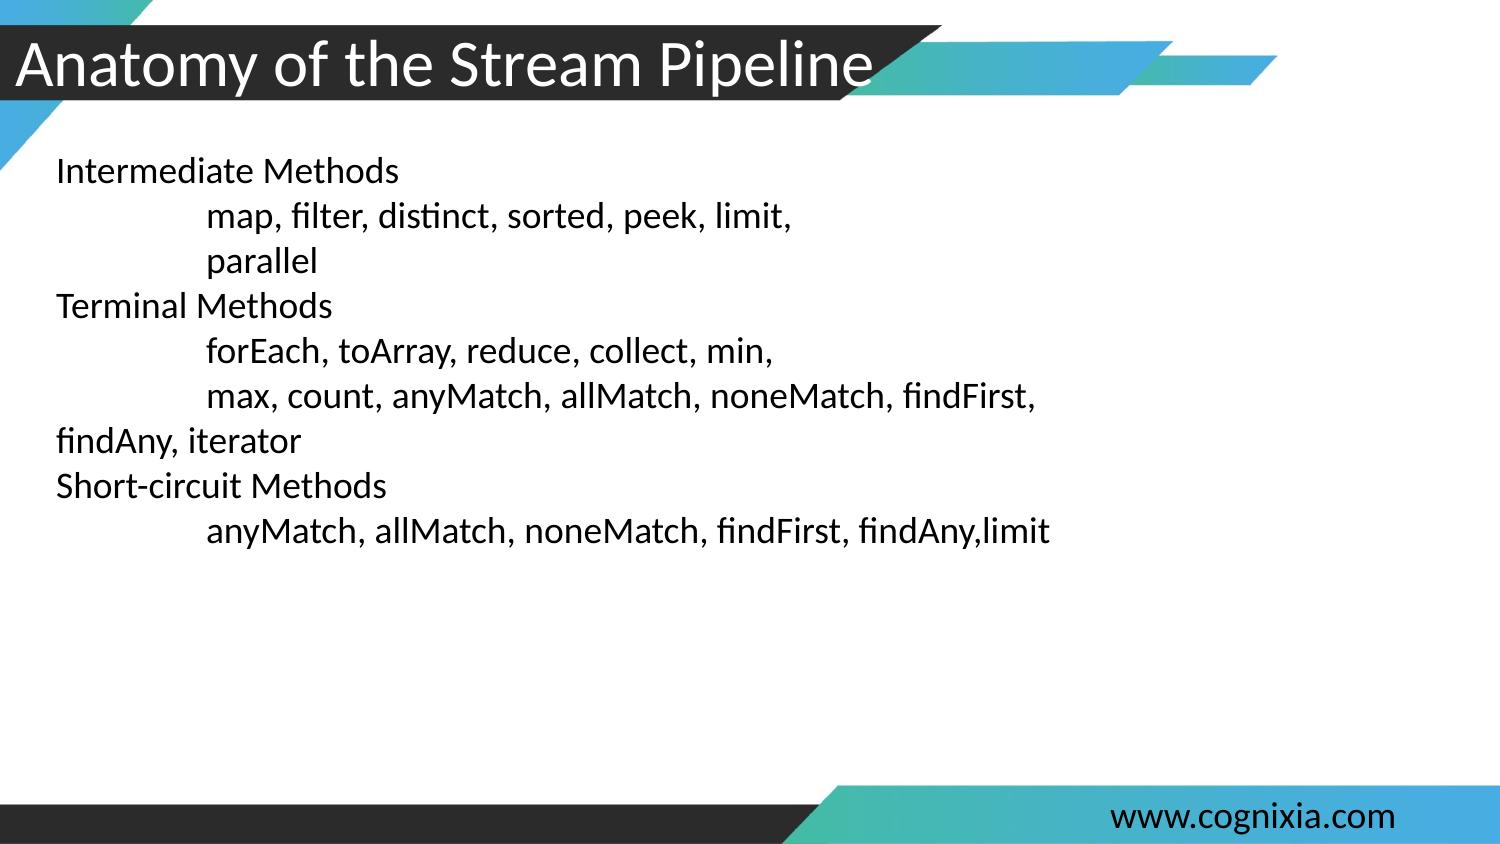

#
Anatomy of the Stream Pipeline
Intermediate Methods
	map, filter, distinct, sorted, peek, limit,
	parallel
Terminal Methods
	forEach, toArray, reduce, collect, min,
	max, count, anyMatch, allMatch, noneMatch, findFirst, 	findAny, iterator
Short-circuit Methods
	anyMatch, allMatch, noneMatch, findFirst, findAny,limit